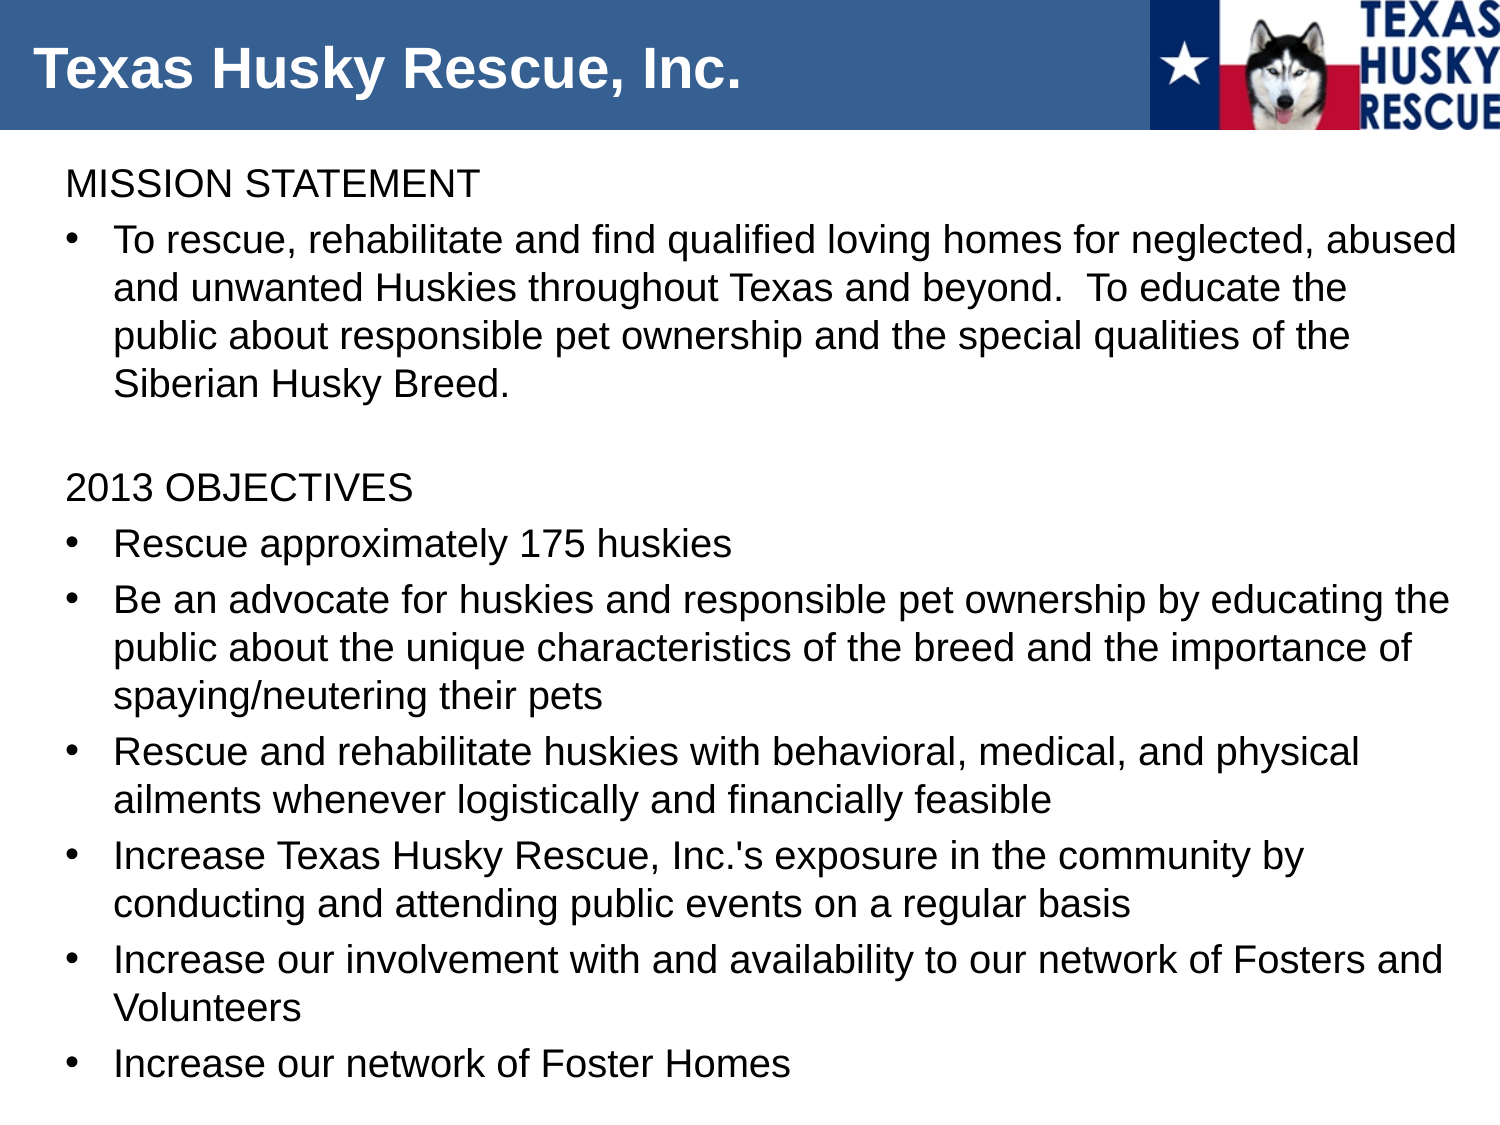

# Texas Husky Rescue, Inc.
MISSION STATEMENT
To rescue, rehabilitate and find qualified loving homes for neglected, abused and unwanted Huskies throughout Texas and beyond.  To educate the public about responsible pet ownership and the special qualities of the Siberian Husky Breed.
2013 OBJECTIVES
Rescue approximately 175 huskies
Be an advocate for huskies and responsible pet ownership by educating the public about the unique characteristics of the breed and the importance of spaying/neutering their pets
Rescue and rehabilitate huskies with behavioral, medical, and physical ailments whenever logistically and financially feasible
Increase Texas Husky Rescue, Inc.'s exposure in the community by conducting and attending public events on a regular basis
Increase our involvement with and availability to our network of Fosters and Volunteers
Increase our network of Foster Homes